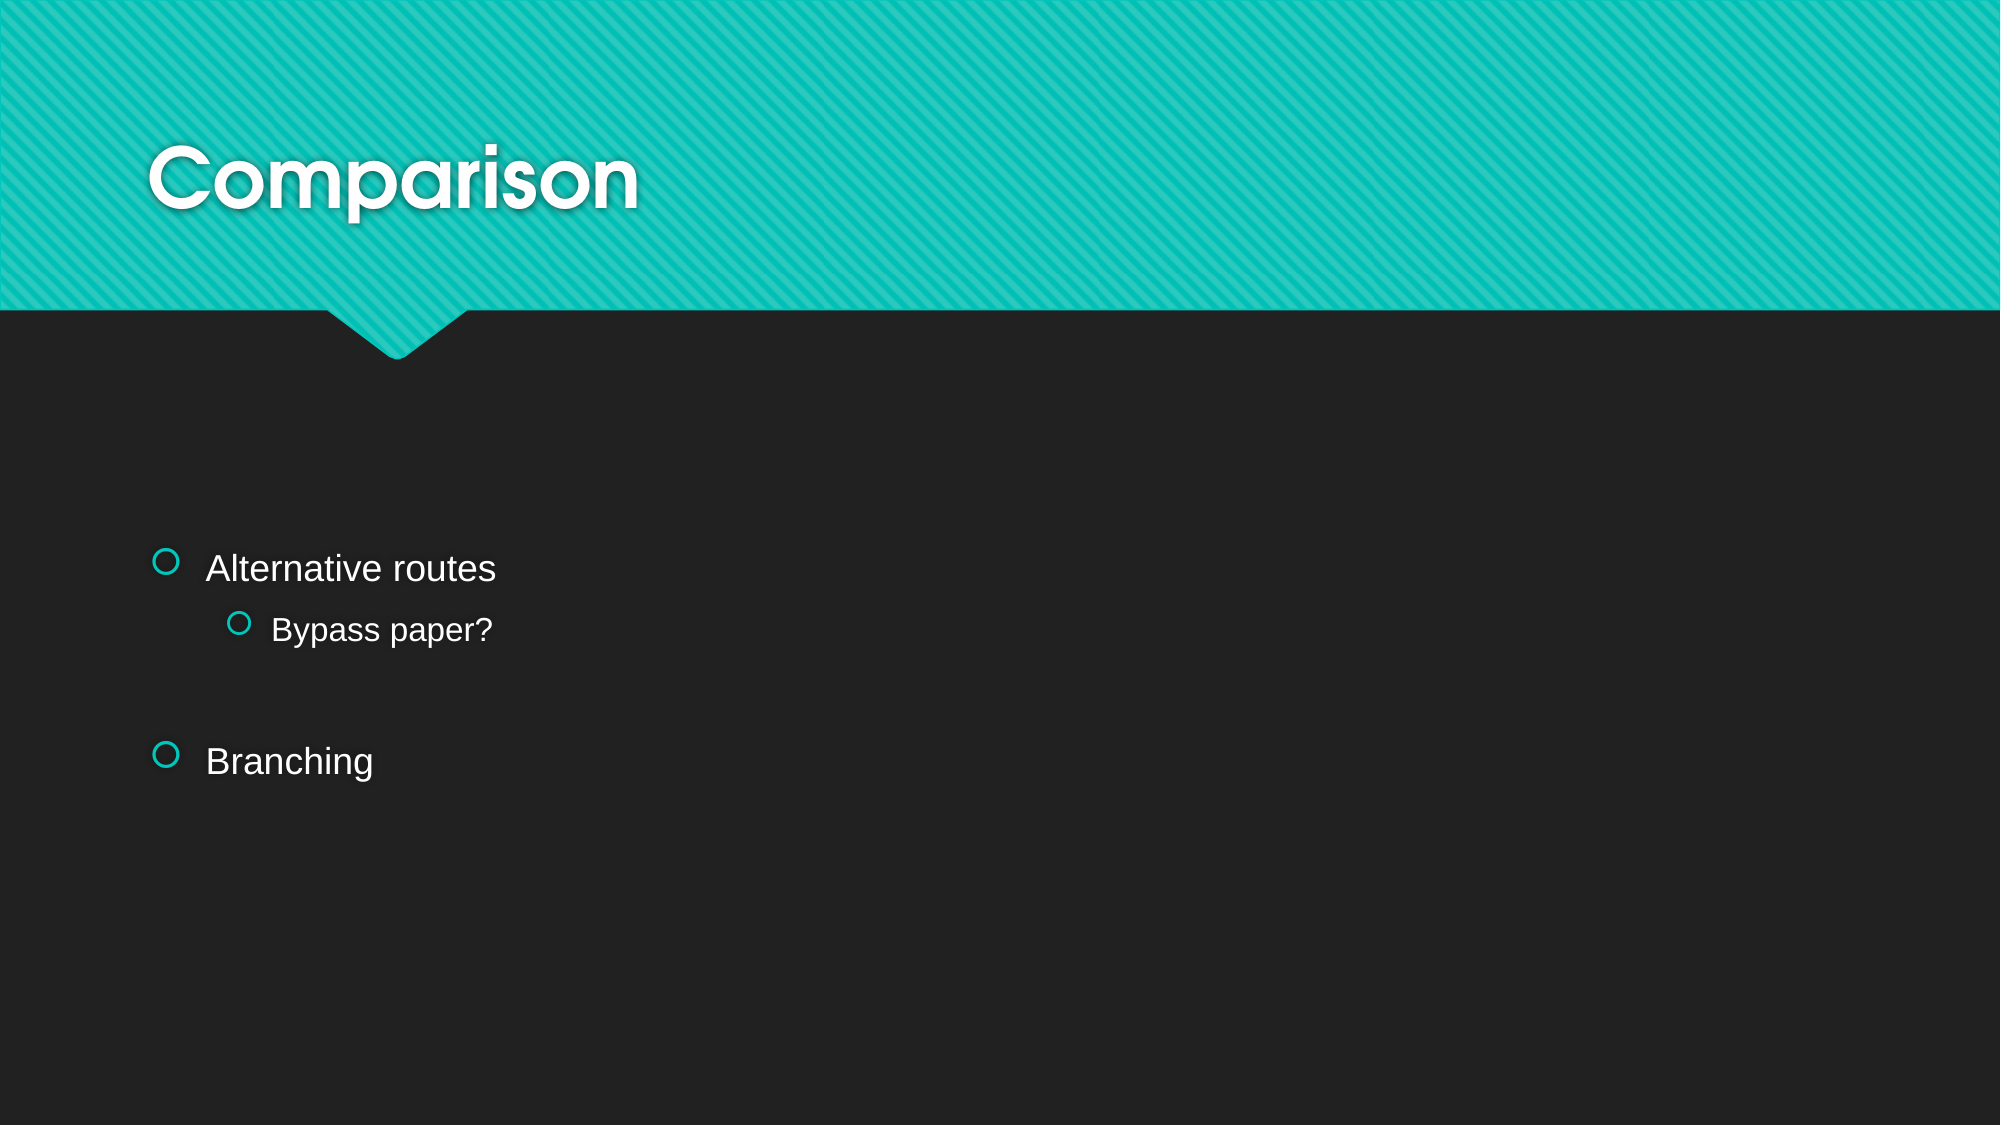

# Comparison
Alternative routes
Bypass paper?

Branching